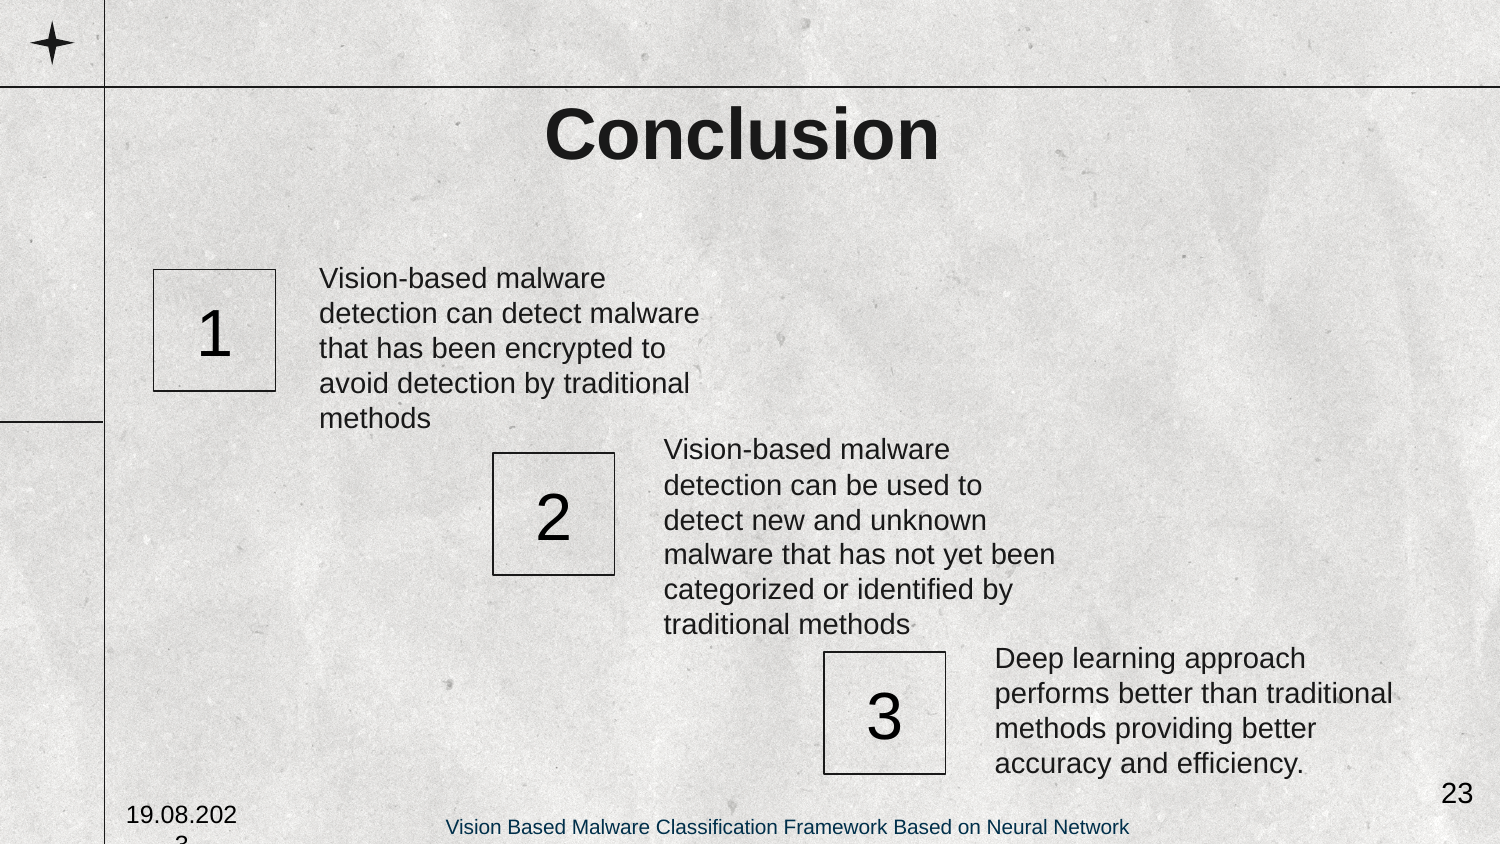

# Conclusion
Vision-based malware detection can detect malware that has been encrypted to avoid detection by traditional methods

1
Vision-based malware detection can be used to detect new and unknown malware that has not yet been categorized or identified by traditional methods

2
Deep learning approach performs better than traditional methods providing better accuracy and efficiency.

3
23
Vision Based Malware Classification Framework Based on Neural Network
19.08.2023